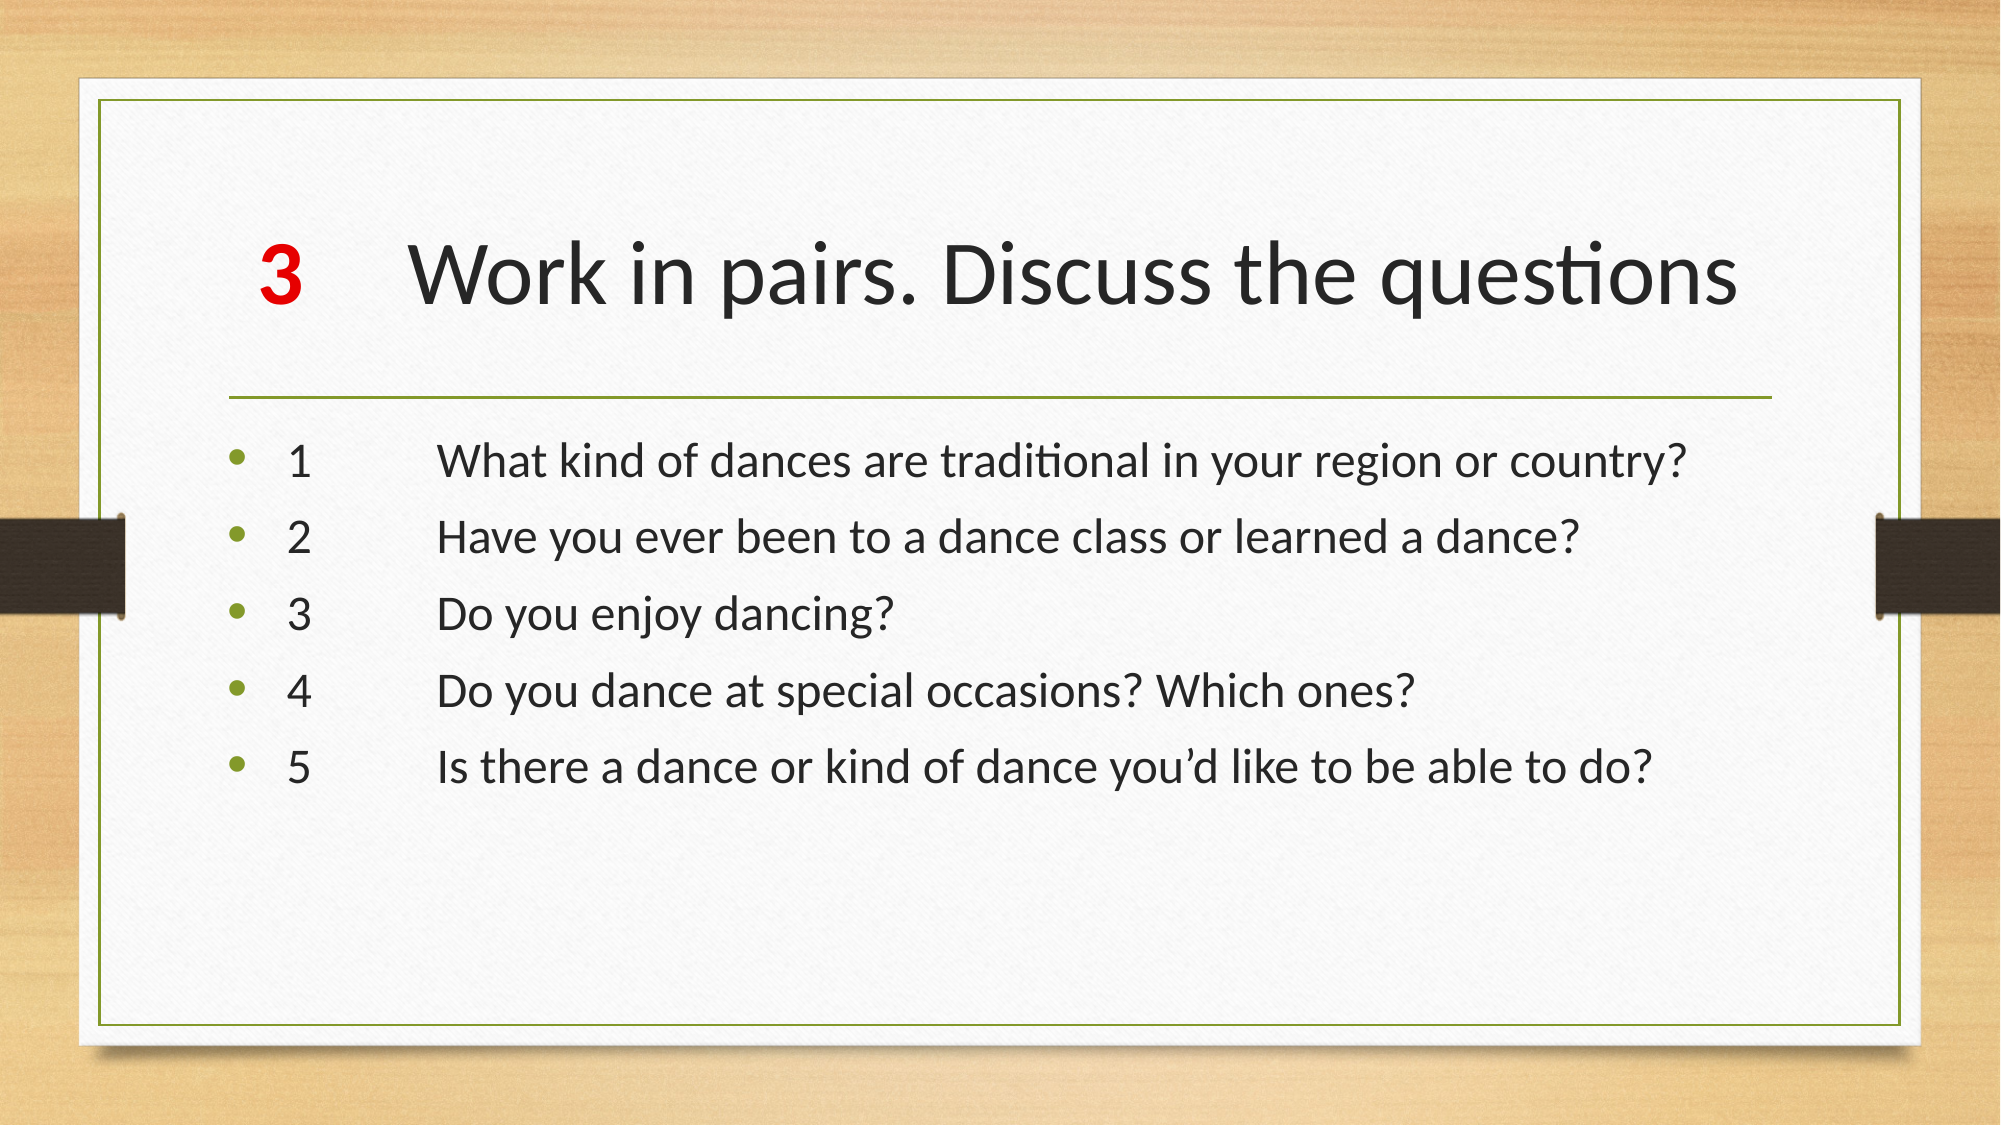

# 3	Work in pairs. Discuss the questions
1	What kind of dances are traditional in your region or country?
2	Have you ever been to a dance class or learned a dance?
3	Do you enjoy dancing?
4	Do you dance at special occasions? Which ones?
5	Is there a dance or kind of dance you’d like to be able to do?